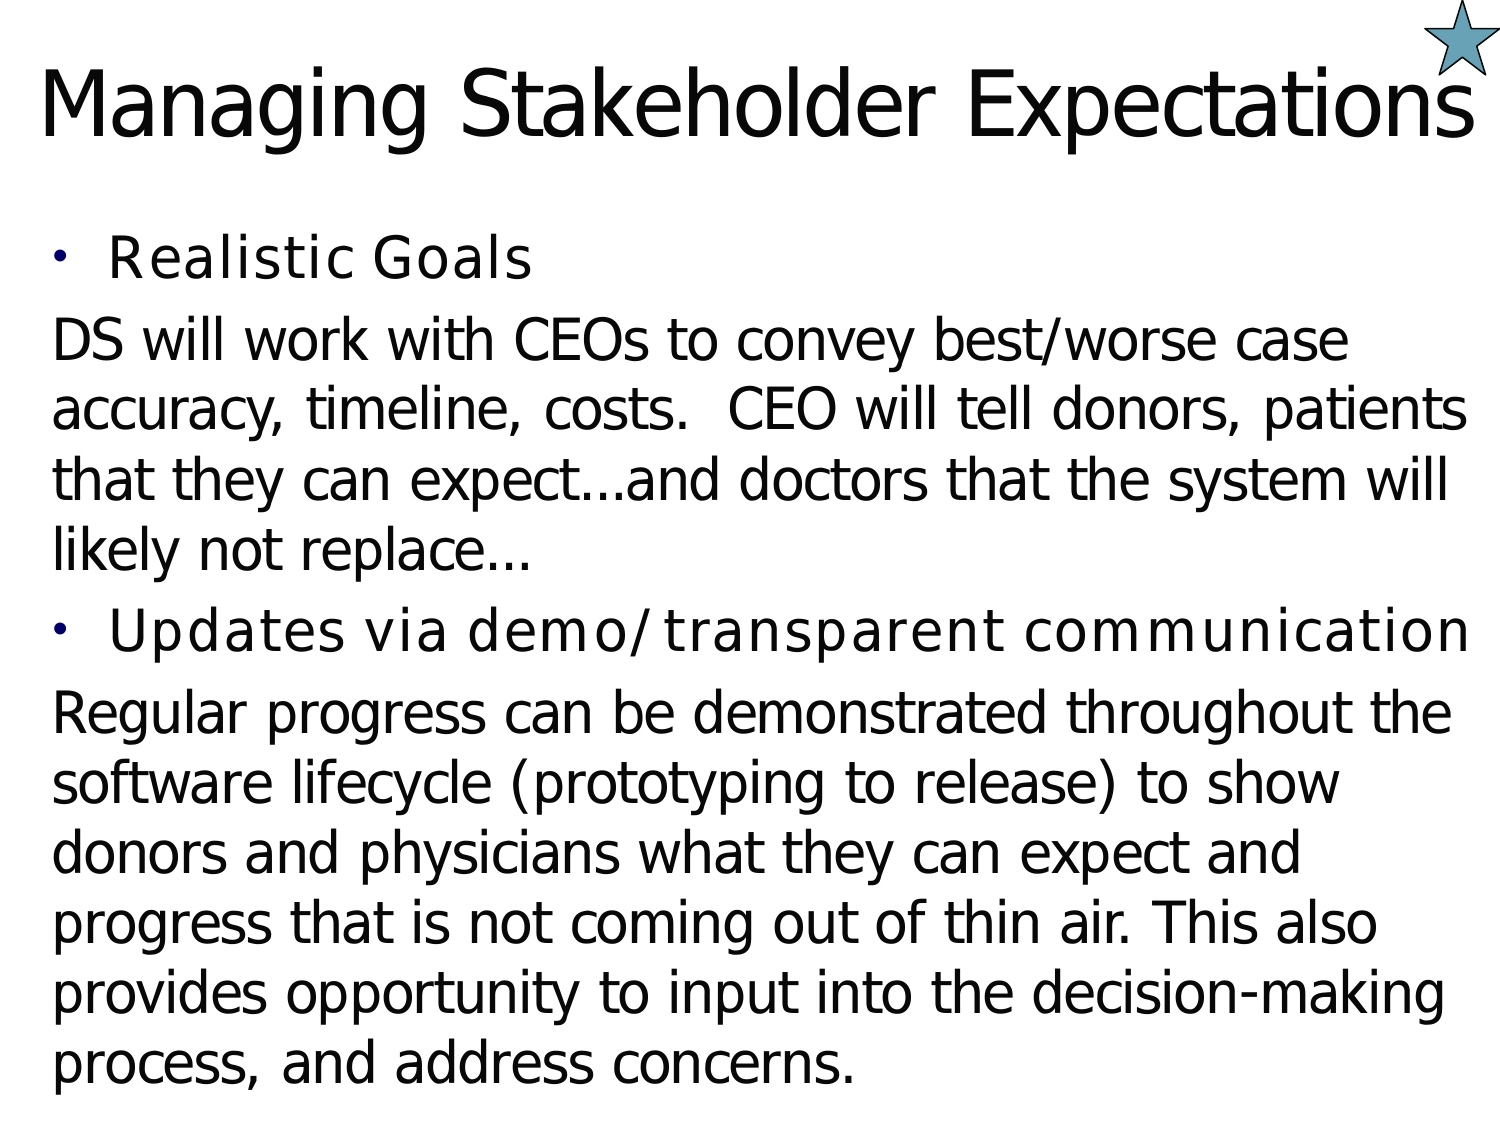

# Managing Stakeholder Expectations
Realistic Goals
DS will work with CEOs to convey best/worse case accuracy, timeline, costs.  CEO will tell donors, patients that they can expect…and doctors that the system will likely not replace…
Updates via demo/transparent communication
Regular progress can be demonstrated throughout the software lifecycle (prototyping to release) to show donors and physicians what they can expect and progress that is not coming out of thin air. This also  provides opportunity to input into the decision-making process, and address concerns.